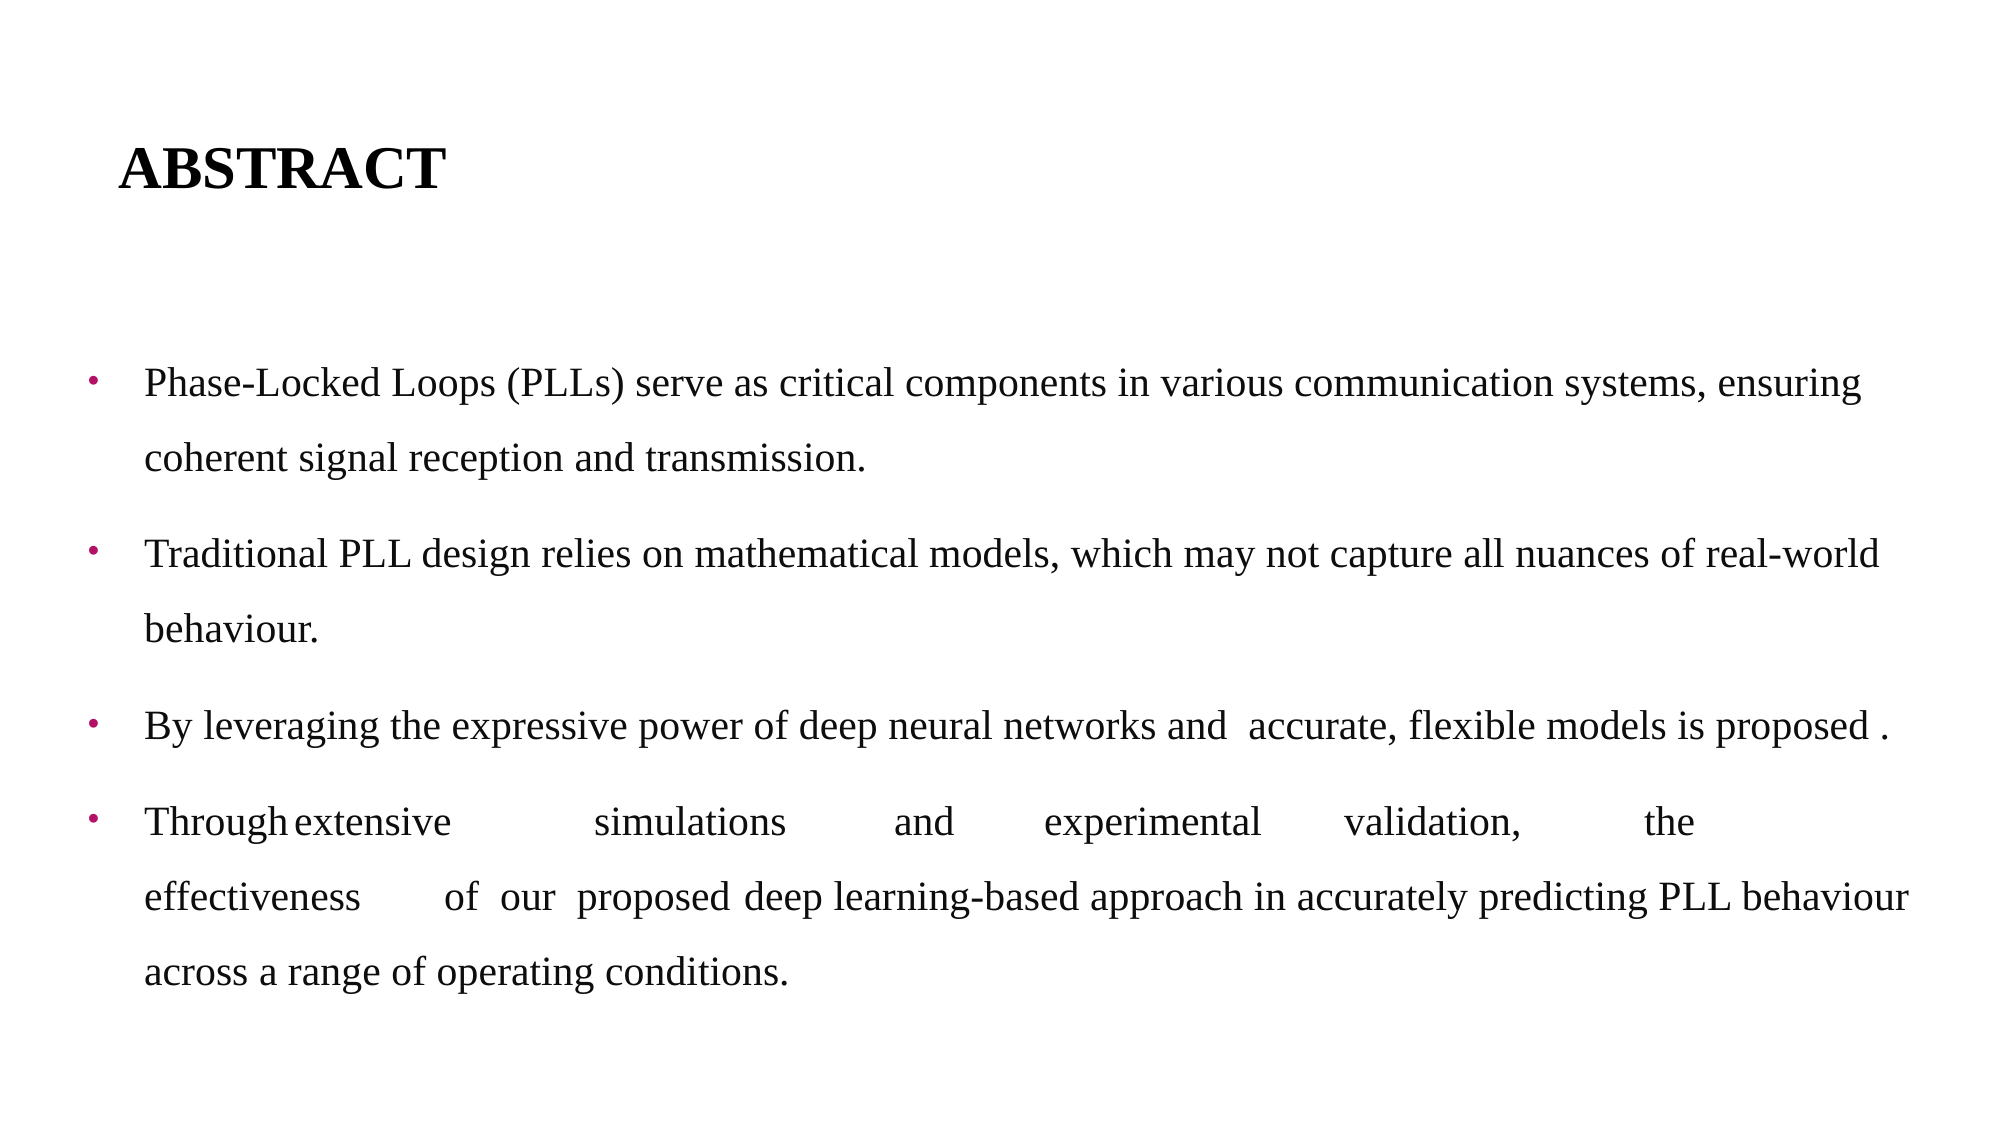

# ABSTRACT
Phase-Locked Loops (PLLs) serve as critical components in various communication systems, ensuring coherent signal reception and transmission.
Traditional PLL design relies on mathematical models, which may not capture all nuances of real-world behaviour.

By leveraging the expressive power of deep neural networks and  accurate, flexible models is proposed .
Through	extensive	simulations	and	experimental	validation,	the effectiveness	of  our  proposed	deep learning-based approach in accurately predicting PLL behaviour across a range of operating conditions.